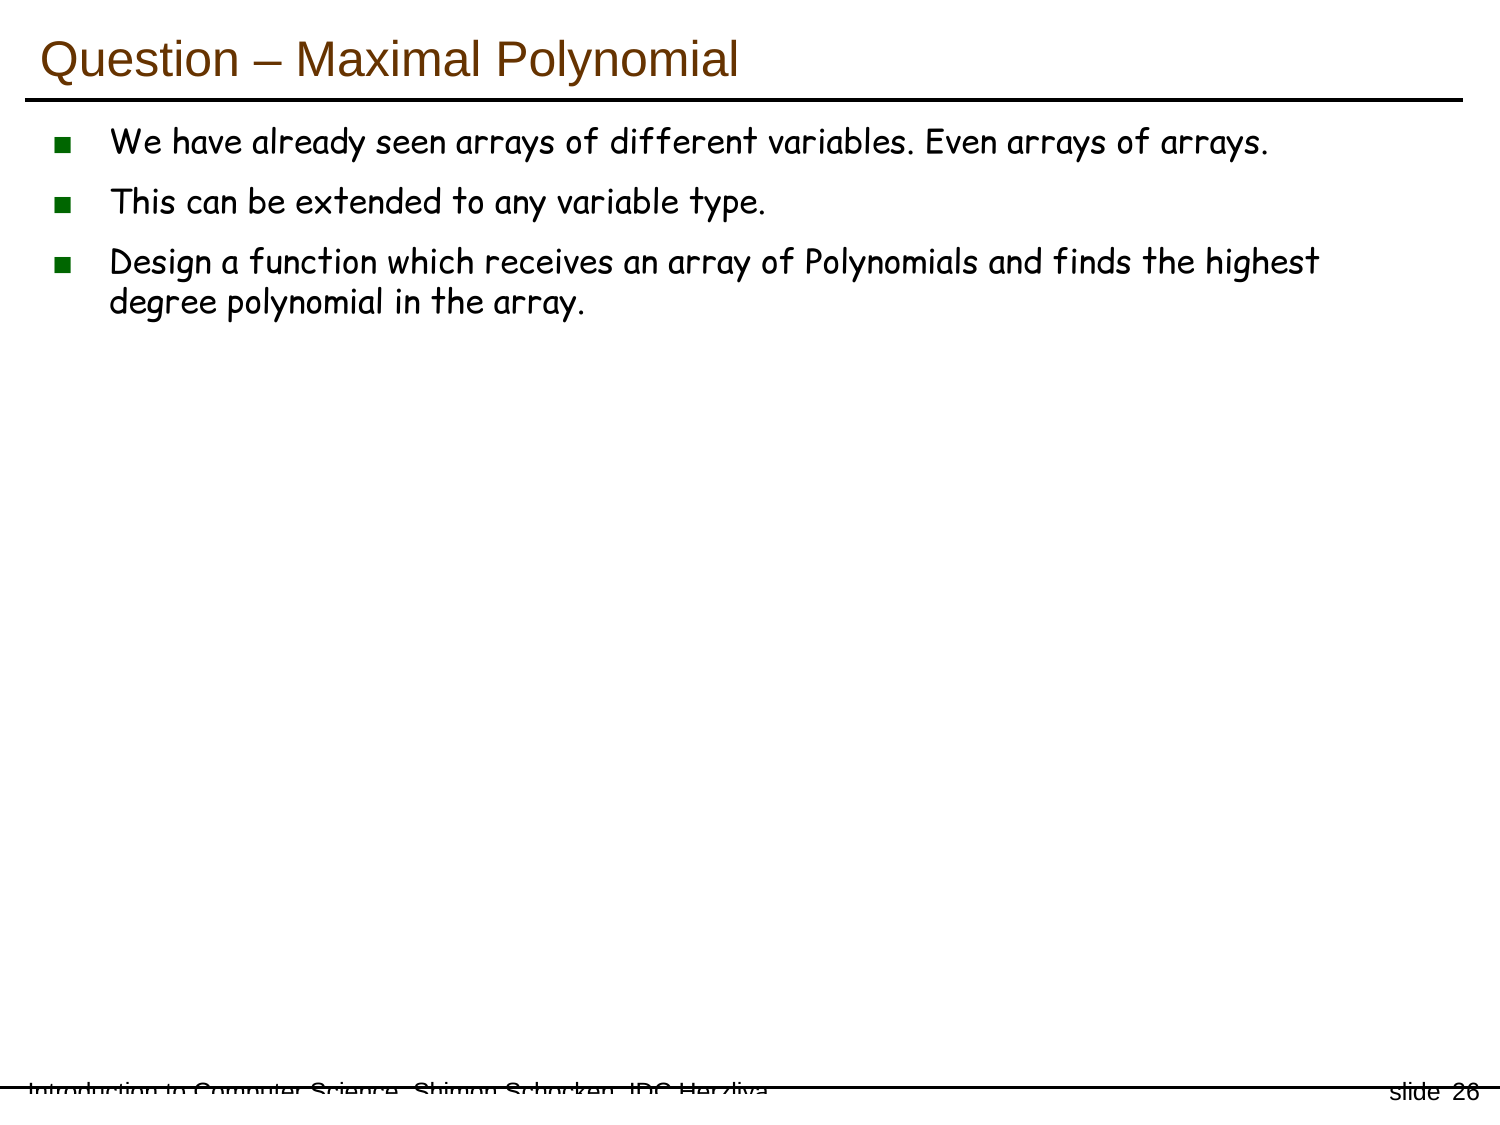

Question – Maximal Polynomial
We have already seen arrays of different variables. Even arrays of arrays.
This can be extended to any variable type.
Design a function which receives an array of Polynomials and finds the highest degree polynomial in the array.